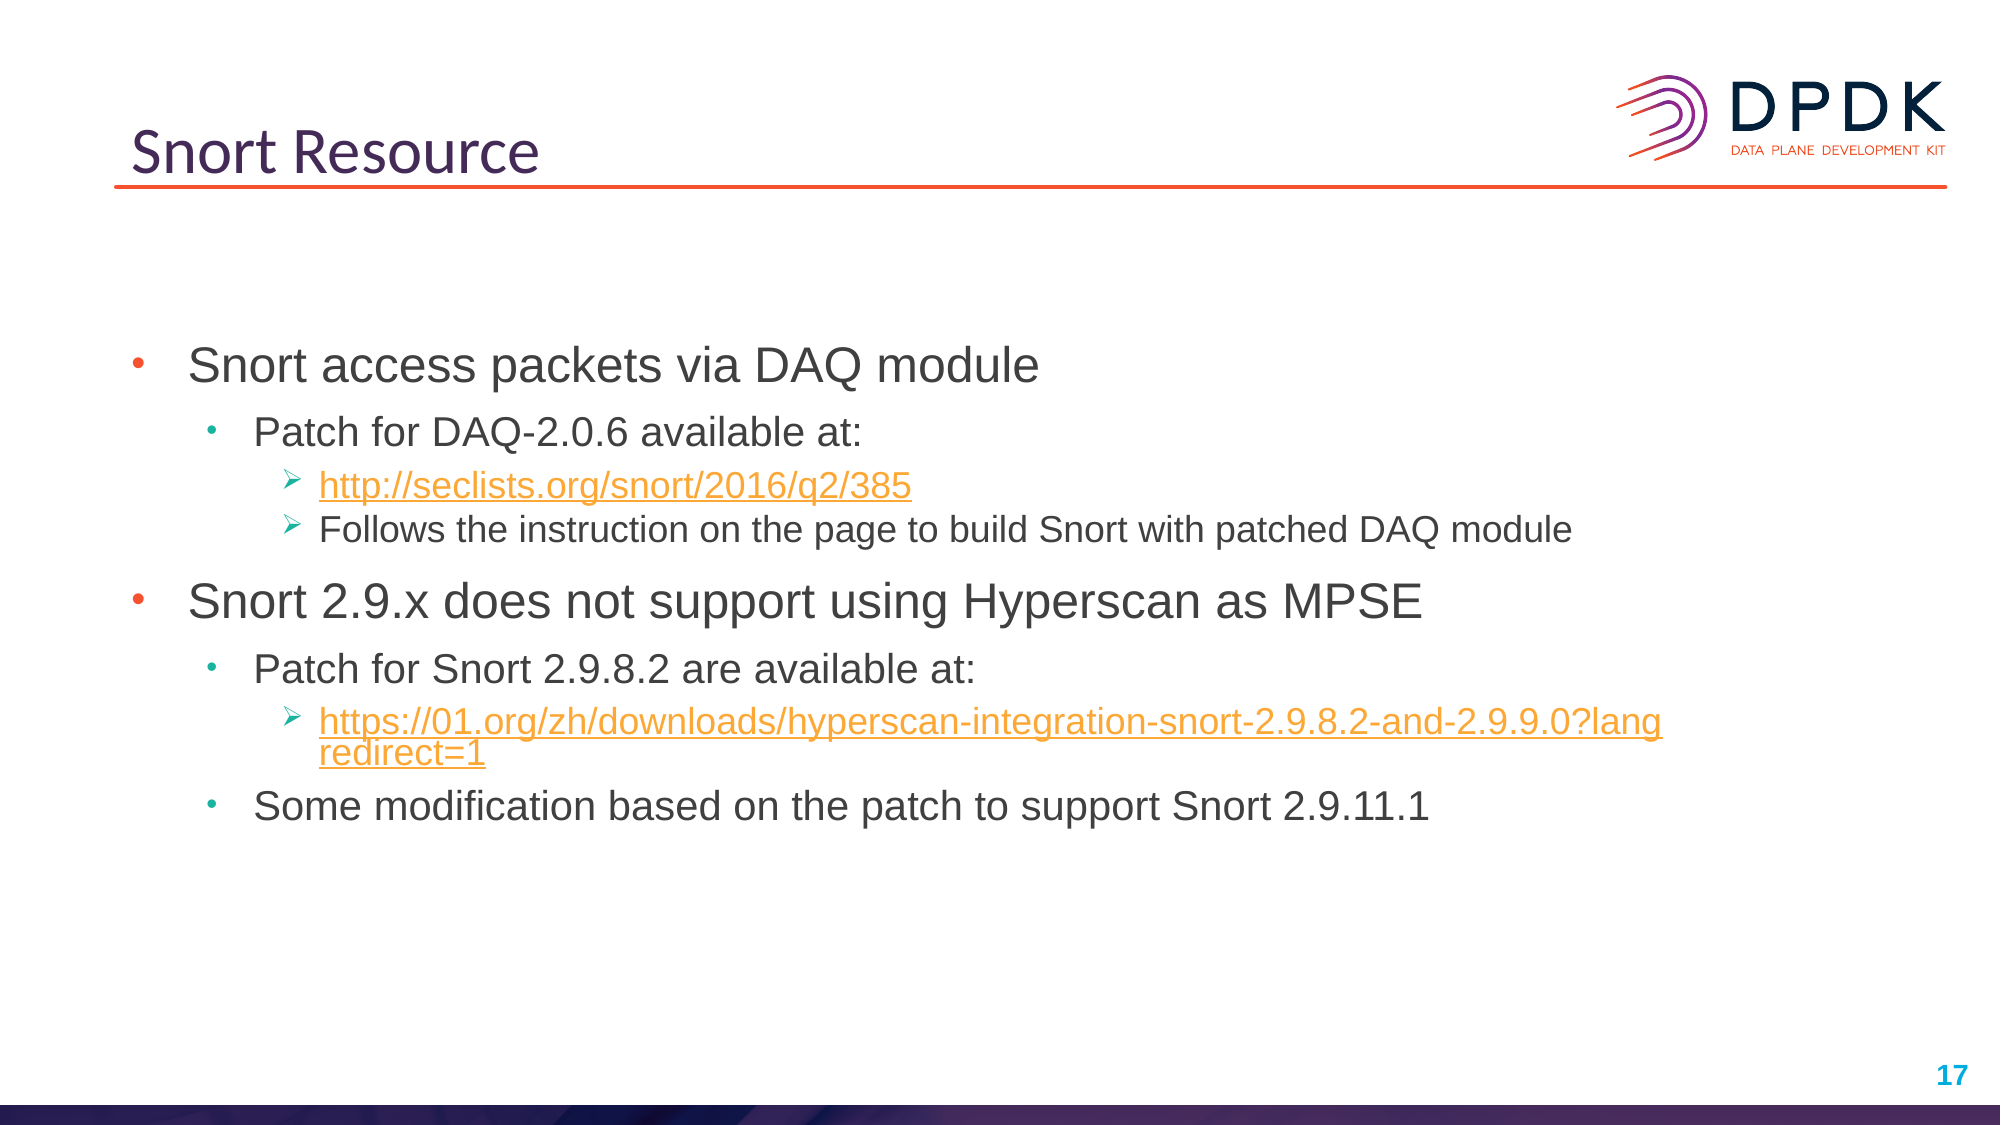

# Snort Resource
Snort access packets via DAQ module
Patch for DAQ-2.0.6 available at:
http://seclists.org/snort/2016/q2/385
Follows the instruction on the page to build Snort with patched DAQ module
Snort 2.9.x does not support using Hyperscan as MPSE
Patch for Snort 2.9.8.2 are available at:
https://01.org/zh/downloads/hyperscan-integration-snort-2.9.8.2-and-2.9.9.0?langredirect=1
Some modification based on the patch to support Snort 2.9.11.1